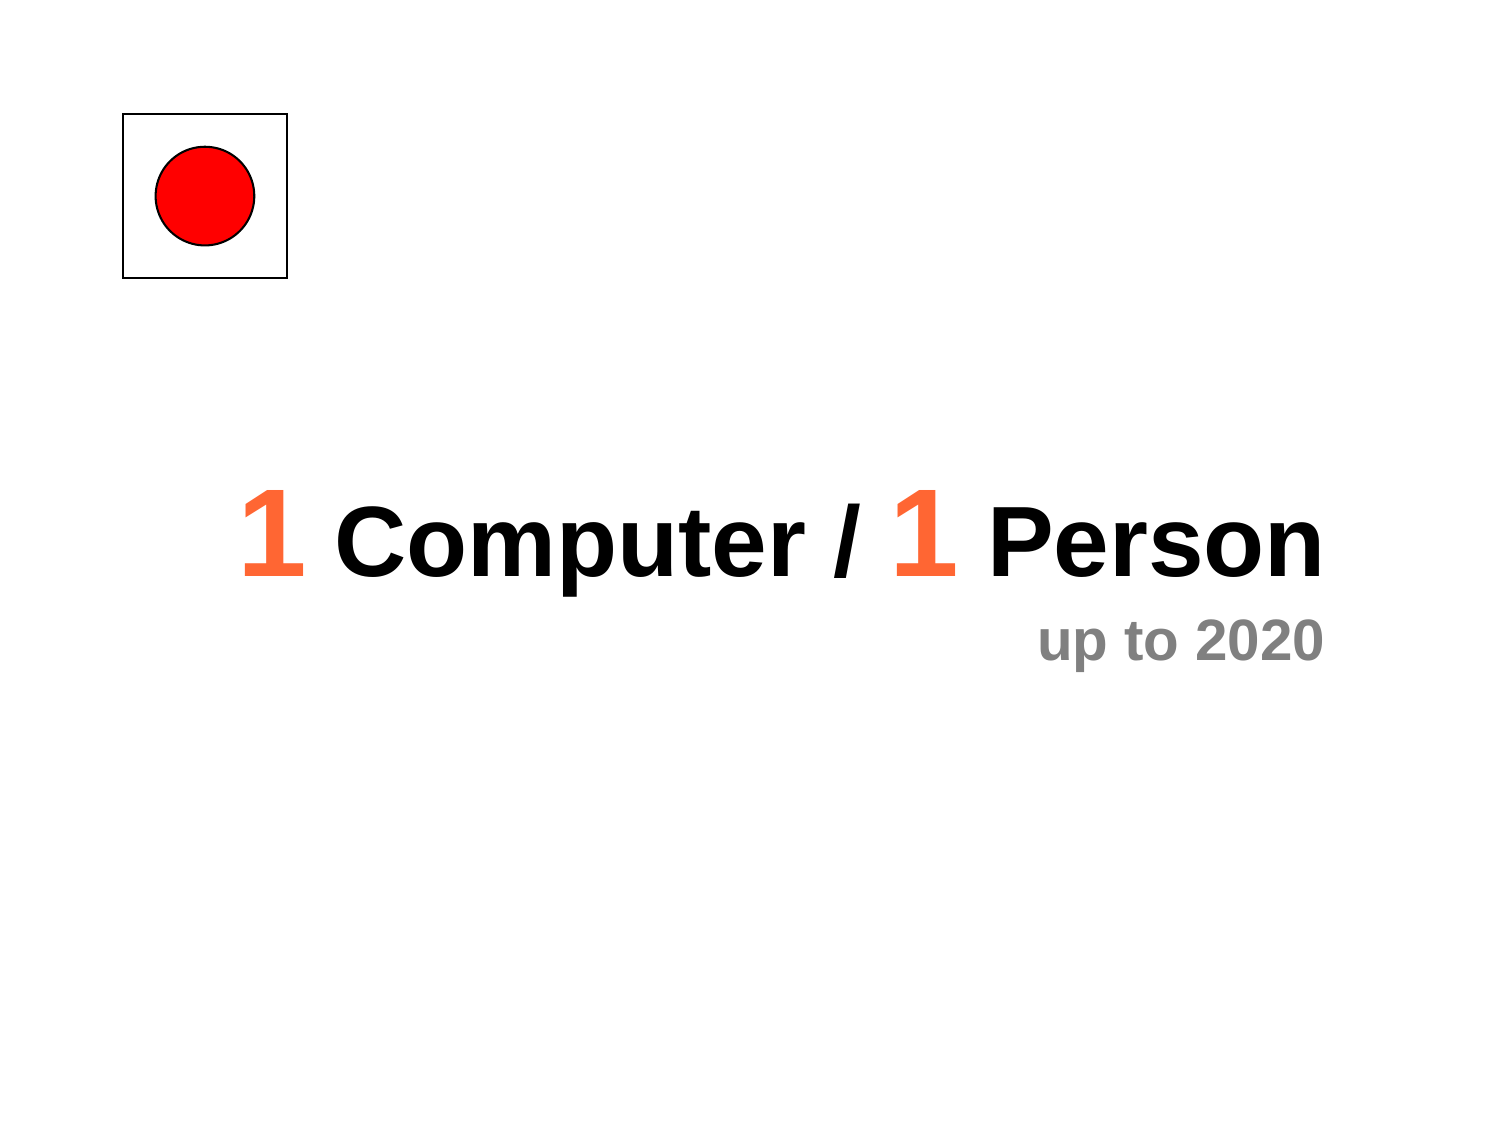

1 Computer / 1 Person
up to 2020